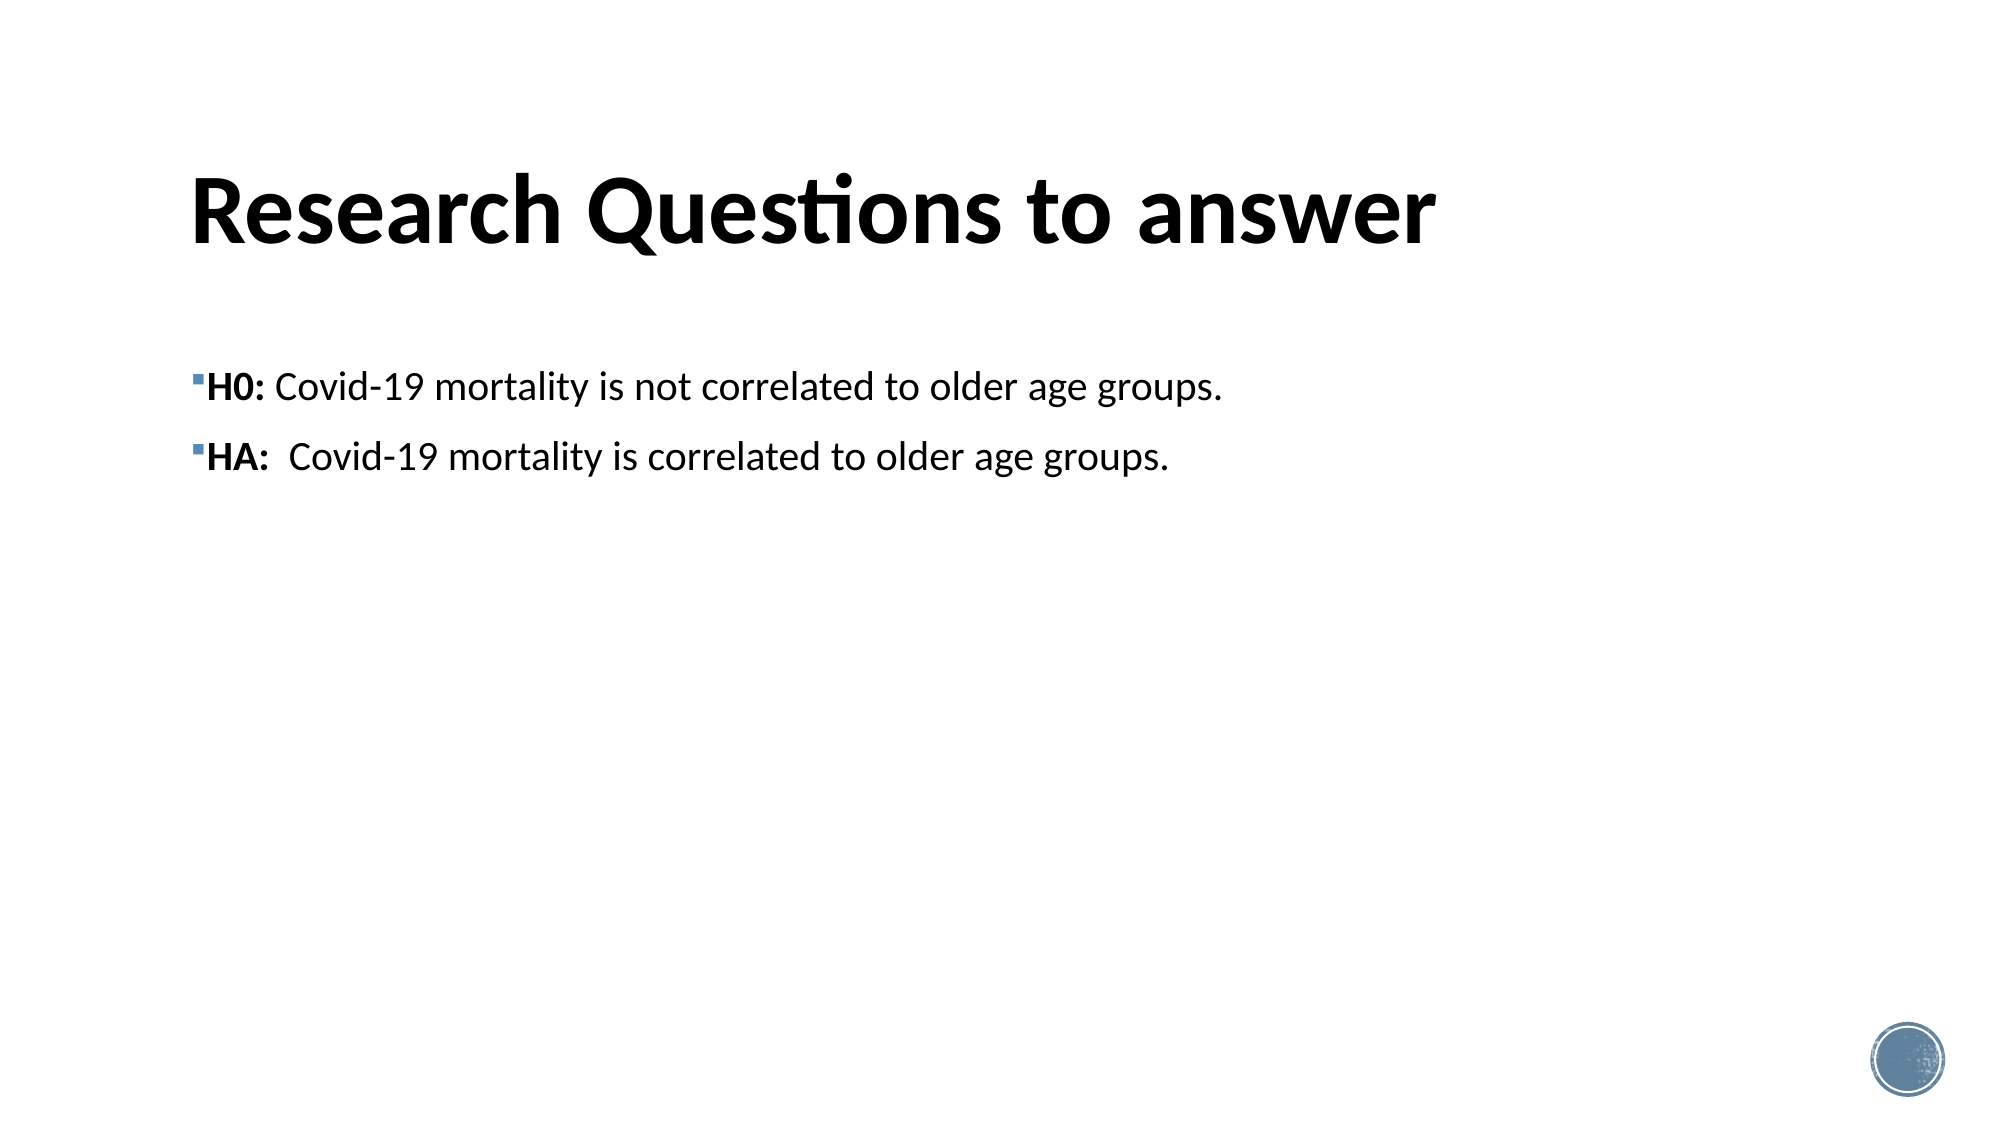

# Research Questions to answer
H0: Covid-19 mortality is not correlated to older age groups.
HA:  Covid-19 mortality is correlated to older age groups.